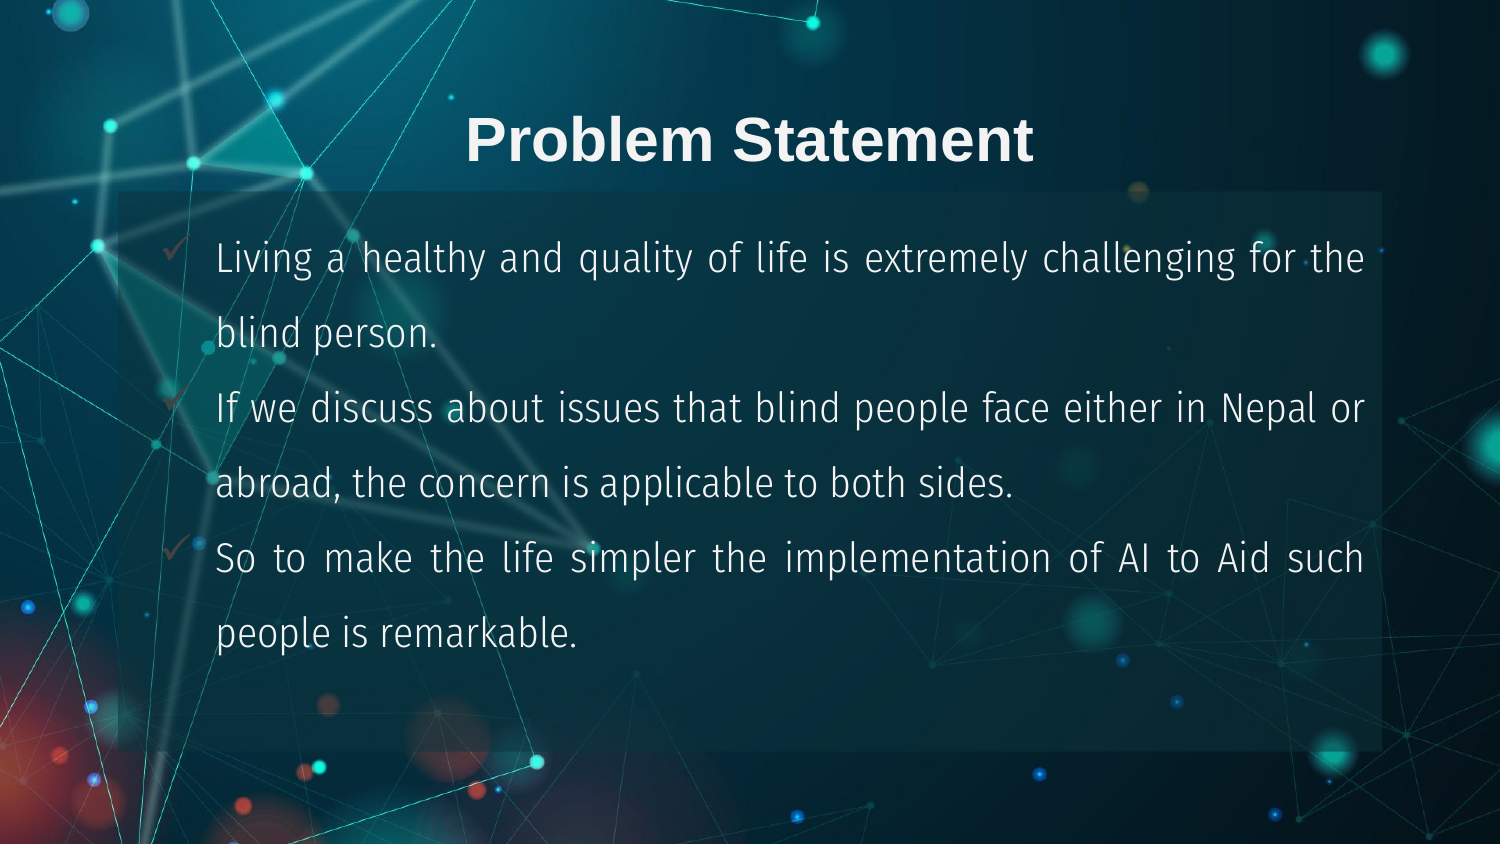

# Problem Statement
Living a healthy and quality of life is extremely challenging for the blind person.
If we discuss about issues that blind people face either in Nepal or abroad, the concern is applicable to both sides.
So to make the life simpler the implementation of AI to Aid such people is remarkable.